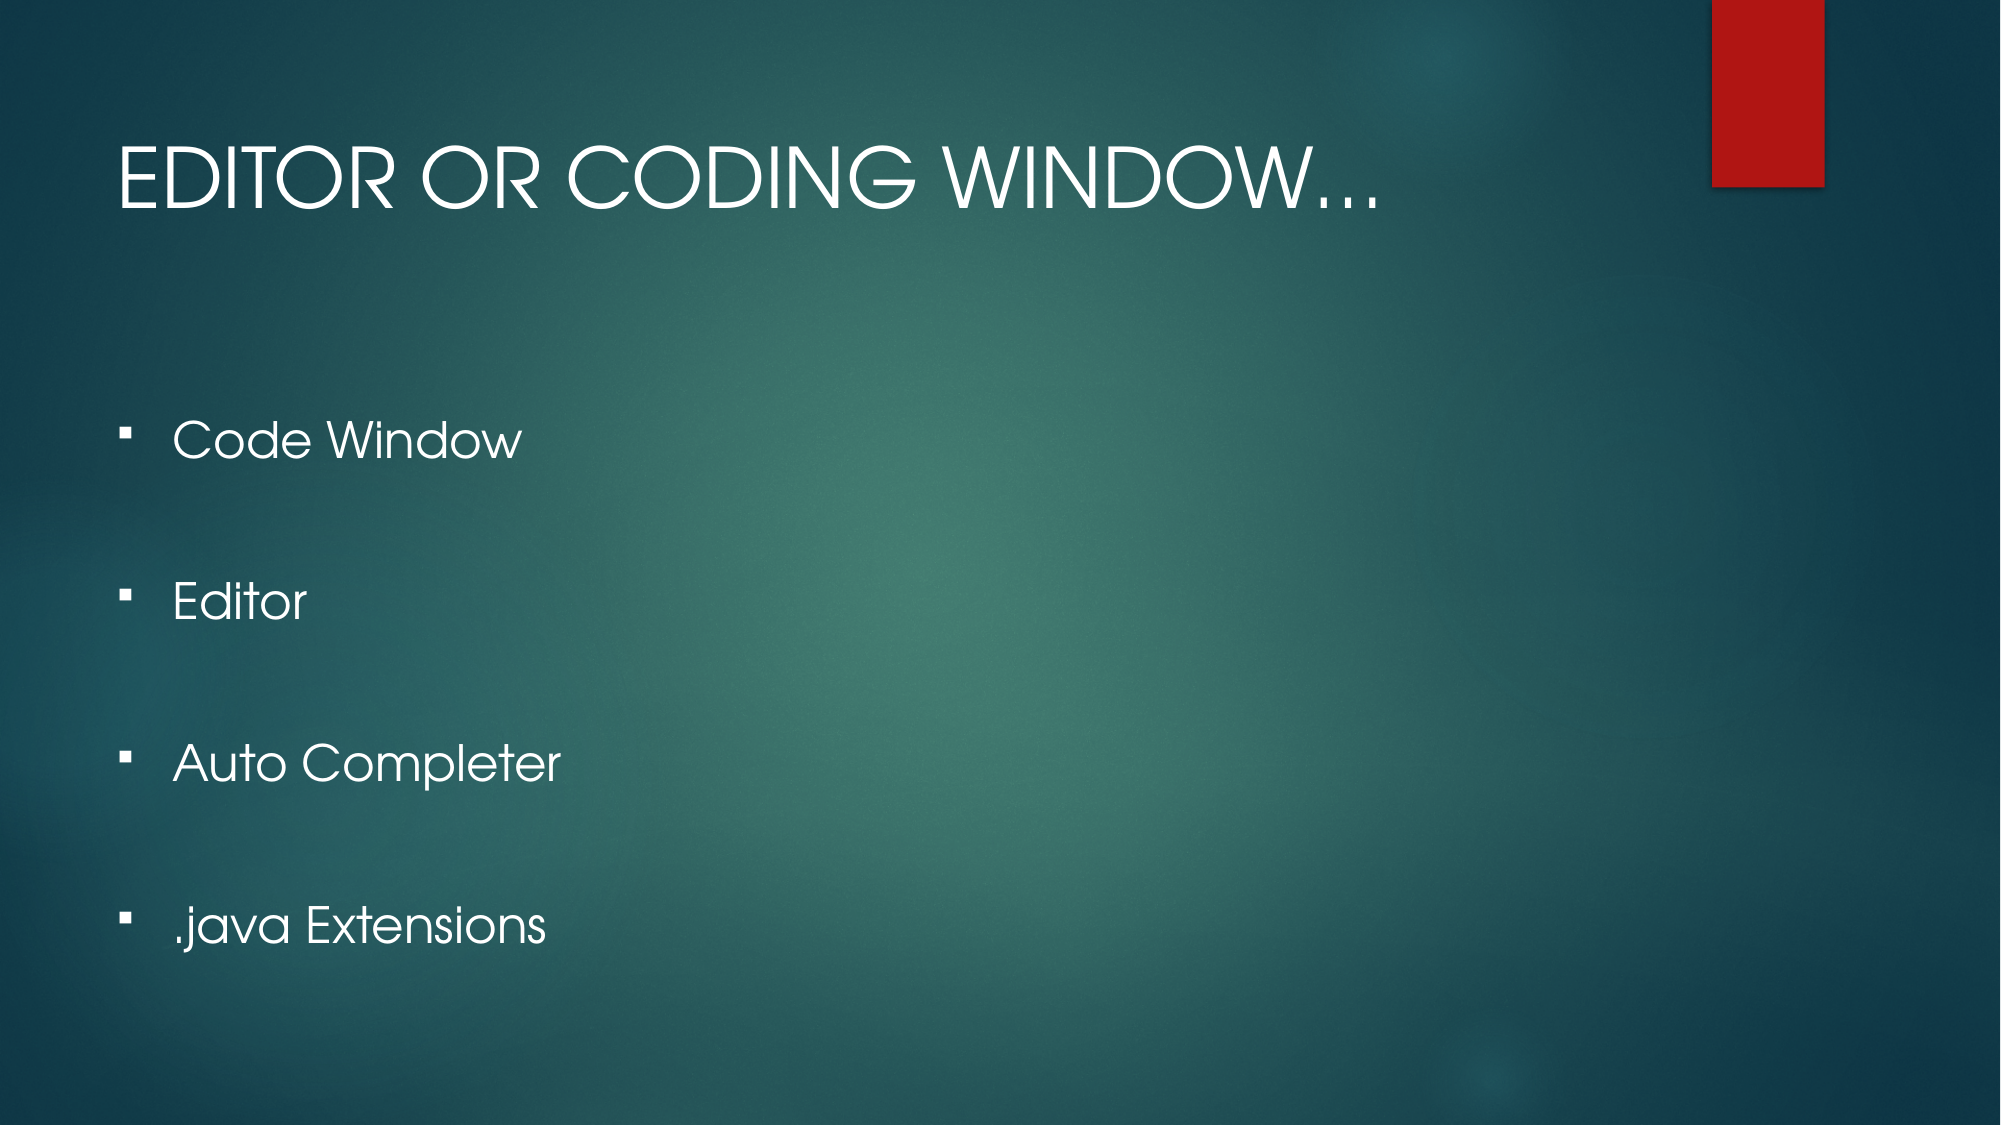

Editor or Coding Window…

Code Window

Editor

Auto Completer

.java Extensions